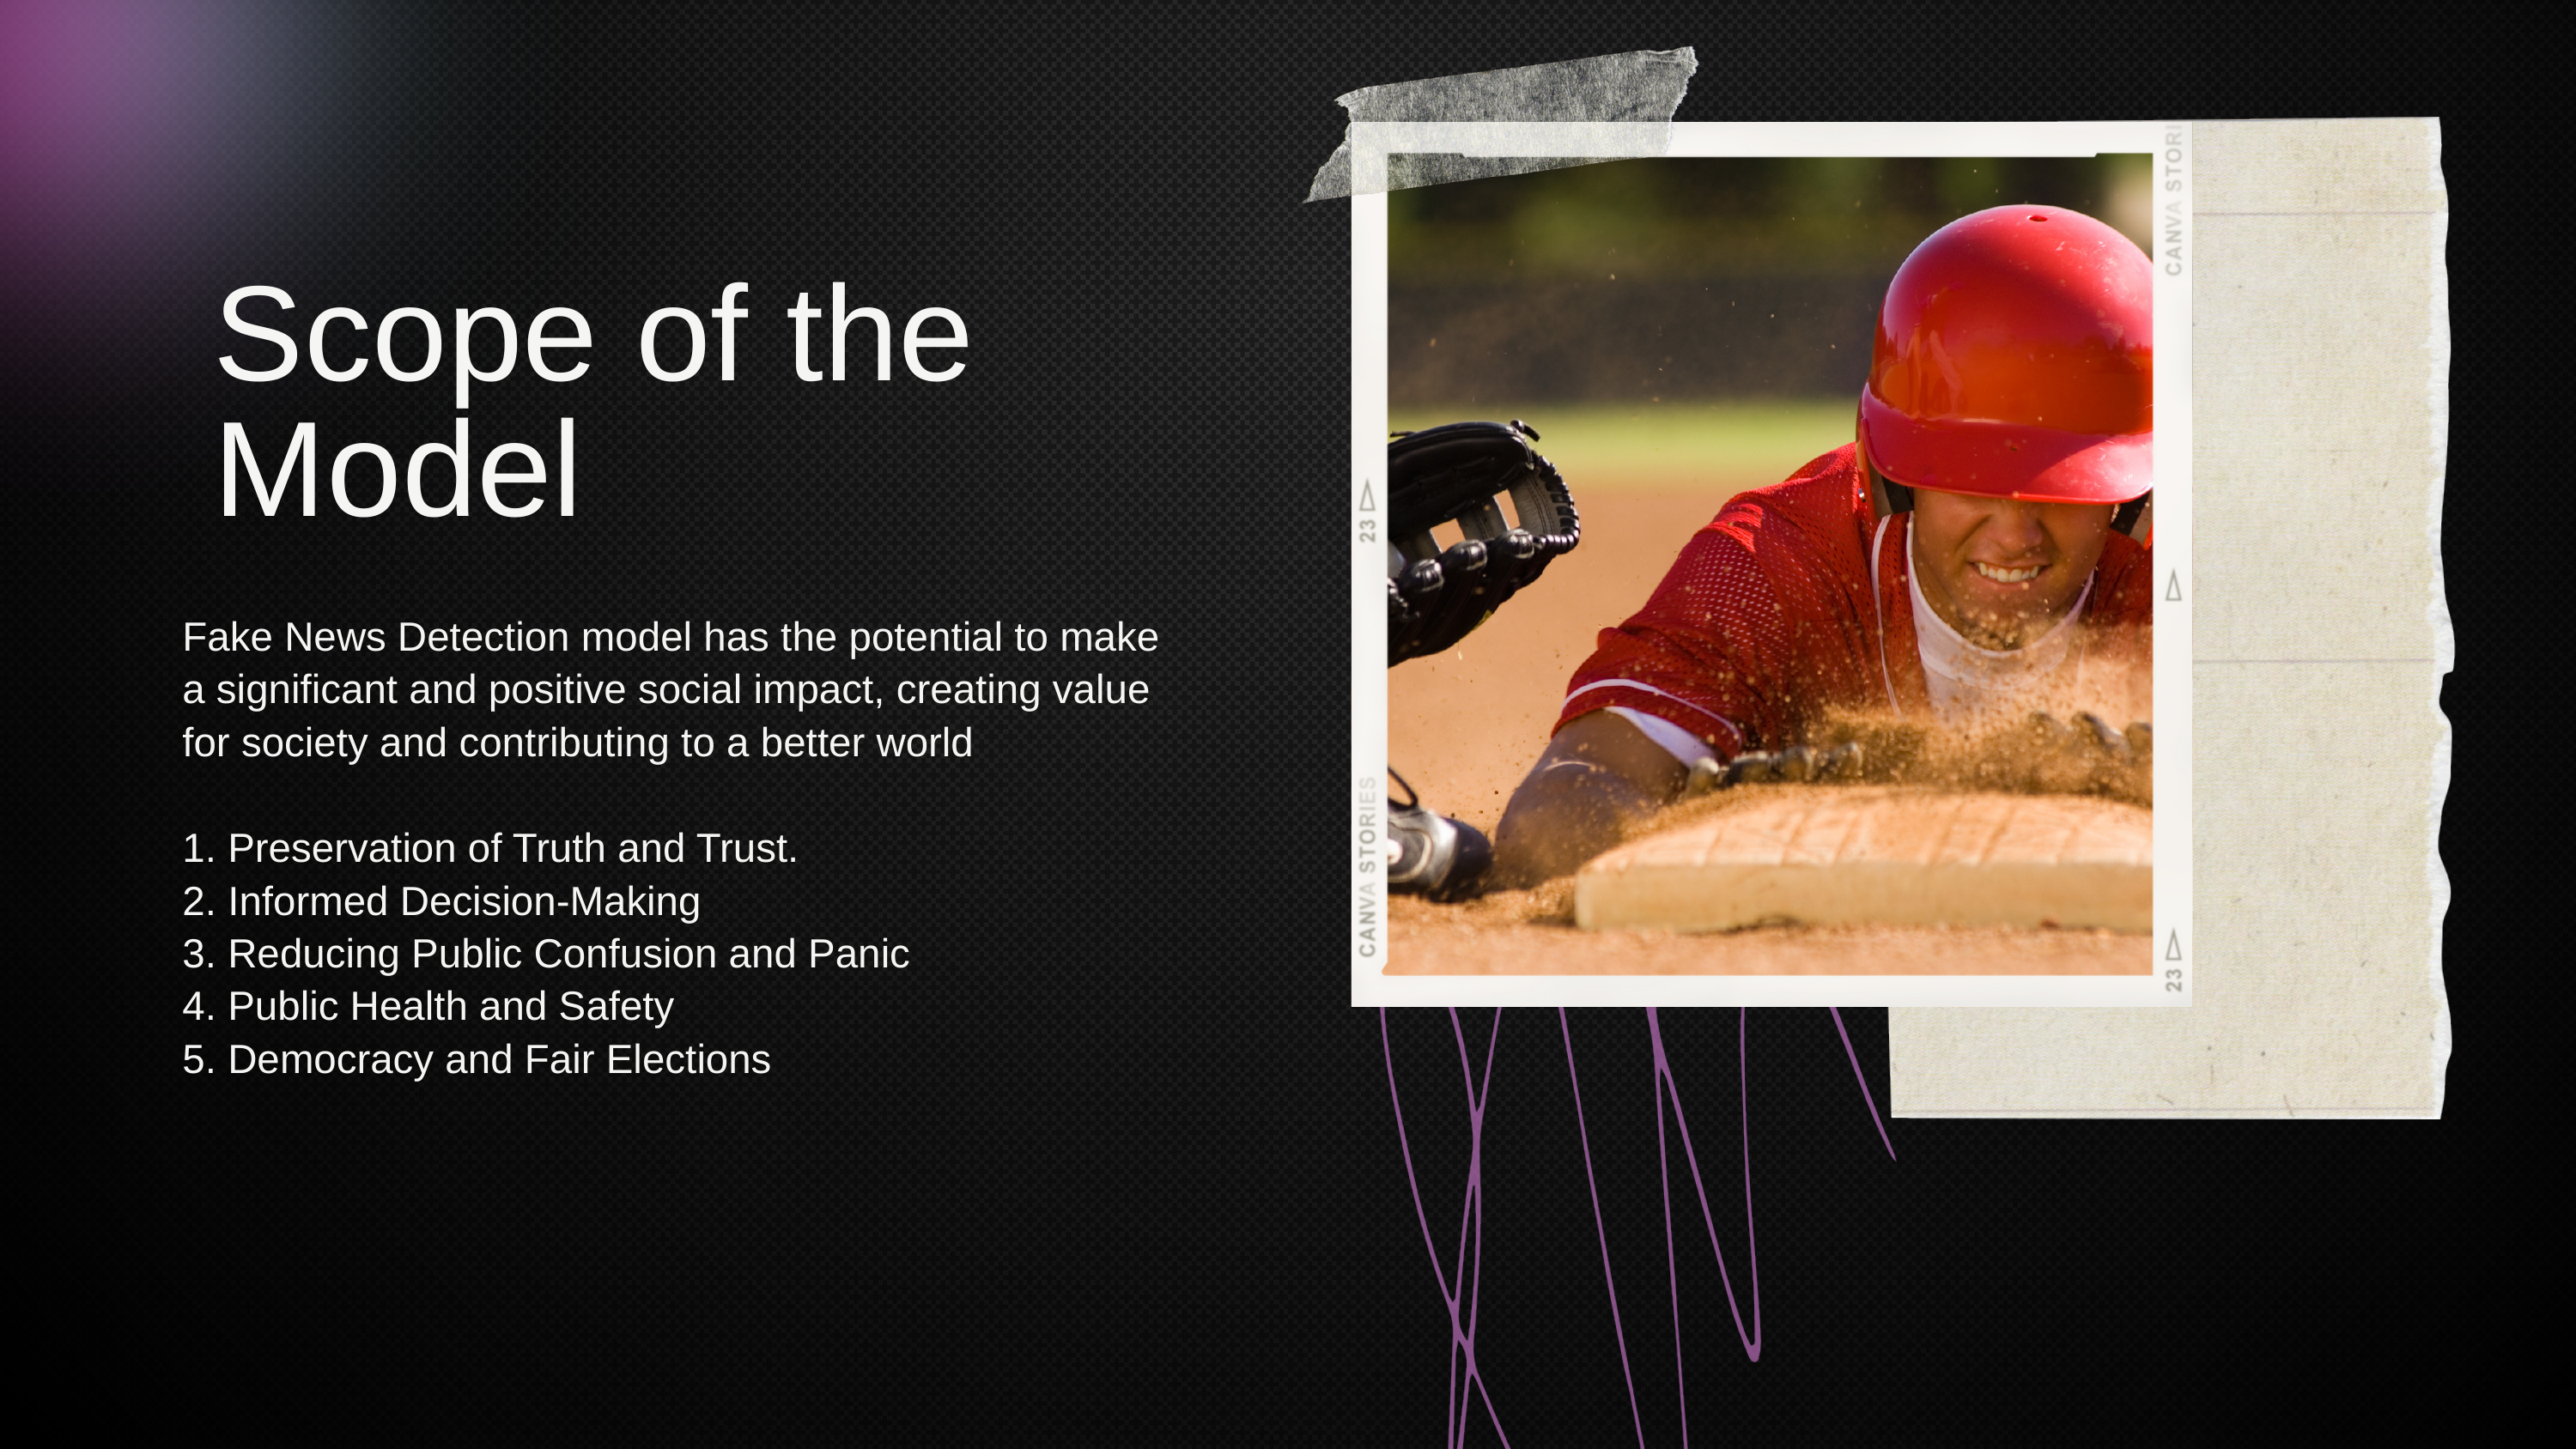

Scope of the Model
Fake News Detection model has the potential to make a significant and positive social impact, creating value for society and contributing to a better world

1. Preservation of Truth and Trust.
2. Informed Decision-Making
3. Reducing Public Confusion and Panic
4. Public Health and Safety
5. Democracy and Fair Elections